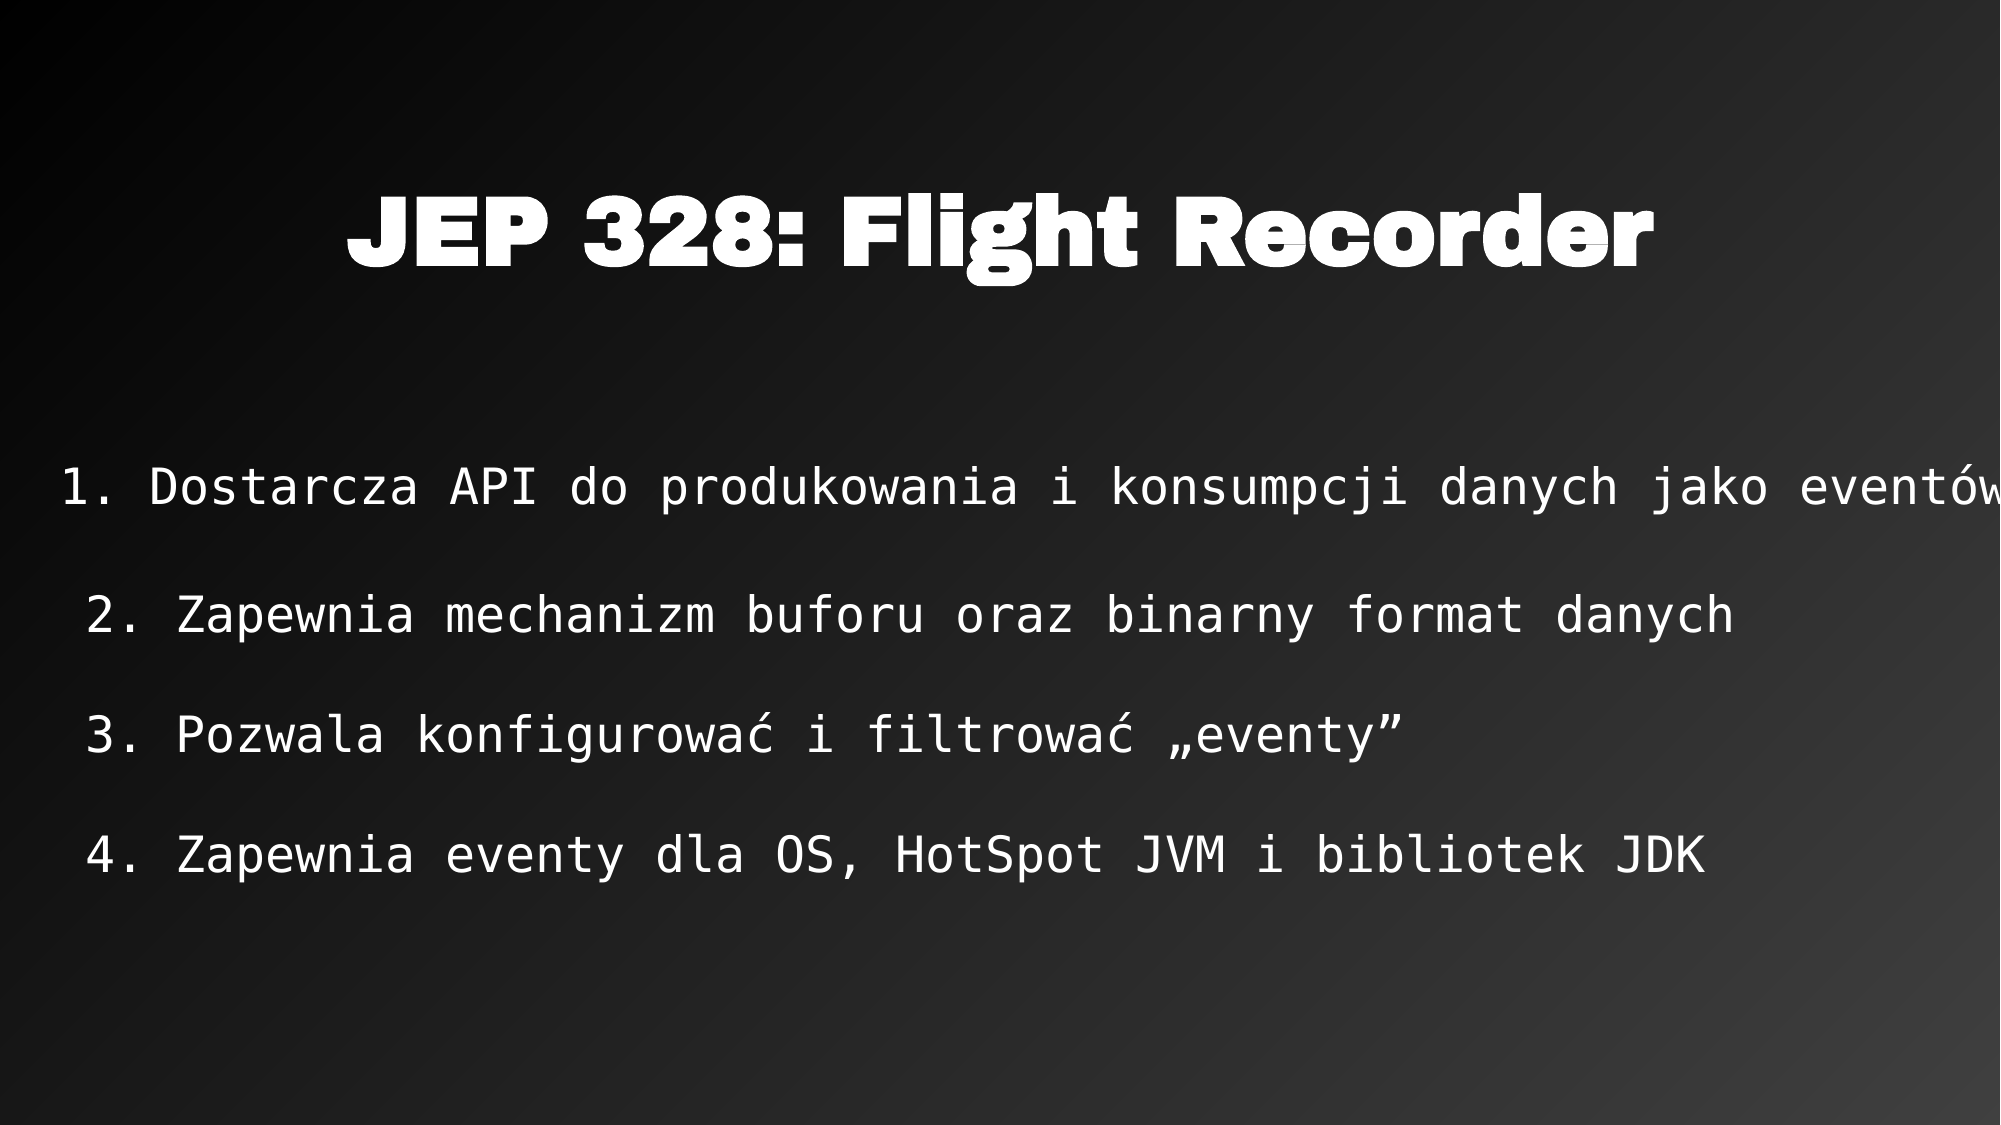

JEP 328: Flight Recorder
1. Dostarcza API do produkowania i konsumpcji danych jako eventów
2. Zapewnia mechanizm buforu oraz binarny format danych
3. Pozwala konfigurować i filtrować „eventy”
4. Zapewnia eventy dla OS, HotSpot JVM i bibliotek JDK